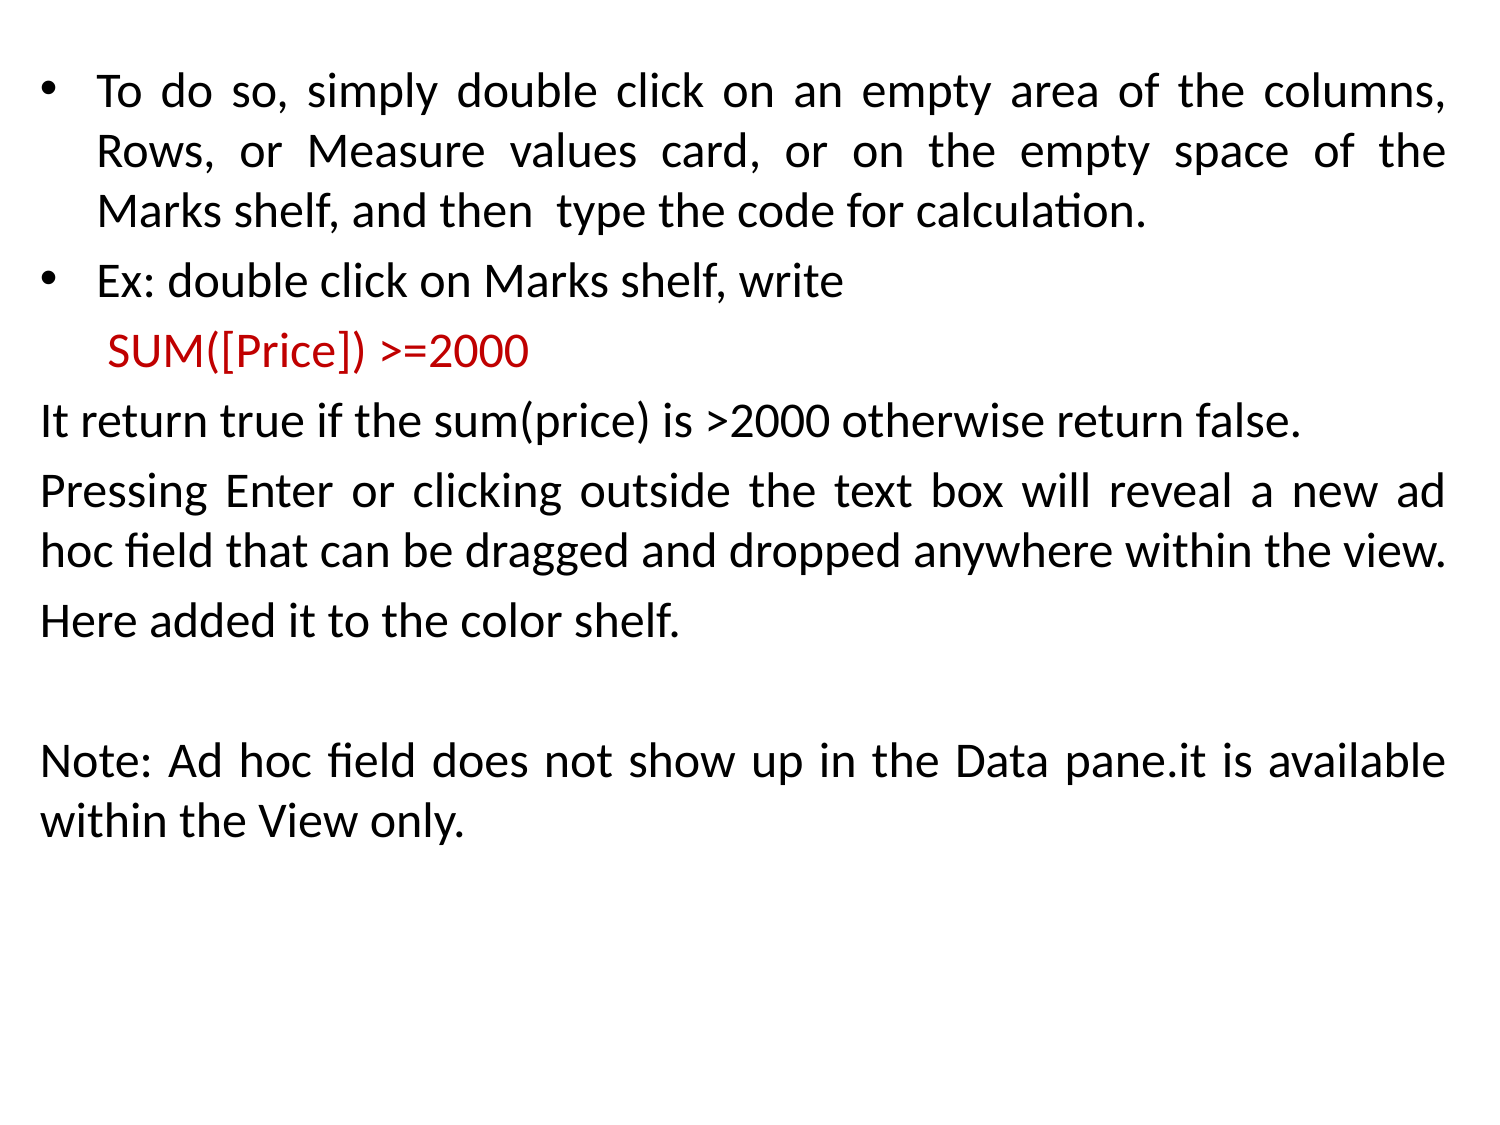

To do so, simply double click on an empty area of the columns, Rows, or Measure values card, or on the empty space of the Marks shelf, and then  type the code for calculation.
Ex: double click on Marks shelf, write
      SUM([Price]) >=2000
It return true if the sum(price) is >2000 otherwise return false.
Pressing Enter or clicking outside the text box will reveal a new ad hoc field that can be dragged and dropped anywhere within the view.
Here added it to the color shelf.

Note: Ad hoc field does not show up in the Data pane.it is available within the View only.